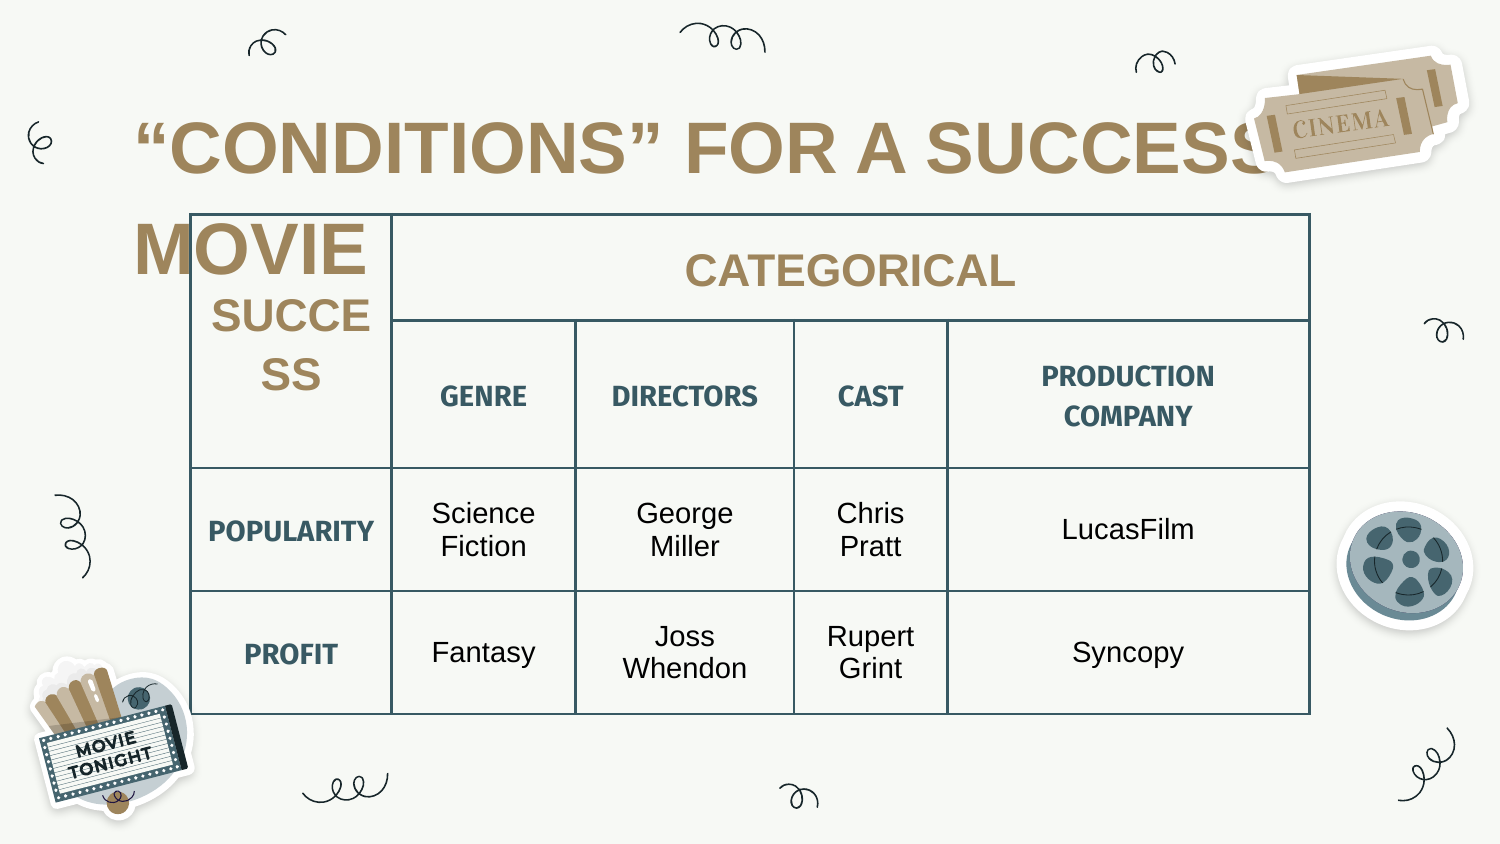

# “CONDITIONS” FOR A SUCCESS MOVIE
| SUCCESS | CATEGORICAL |  |  |  |
| --- | --- | --- | --- | --- |
|  | GENRE | DIRECTORS | CAST | PRODUCTION COMPANY |
| POPULARITY | Science Fiction | George Miller | Chris Pratt | LucasFilm |
| PROFIT | Fantasy | Joss Whendon | Rupert Grint | Syncopy |